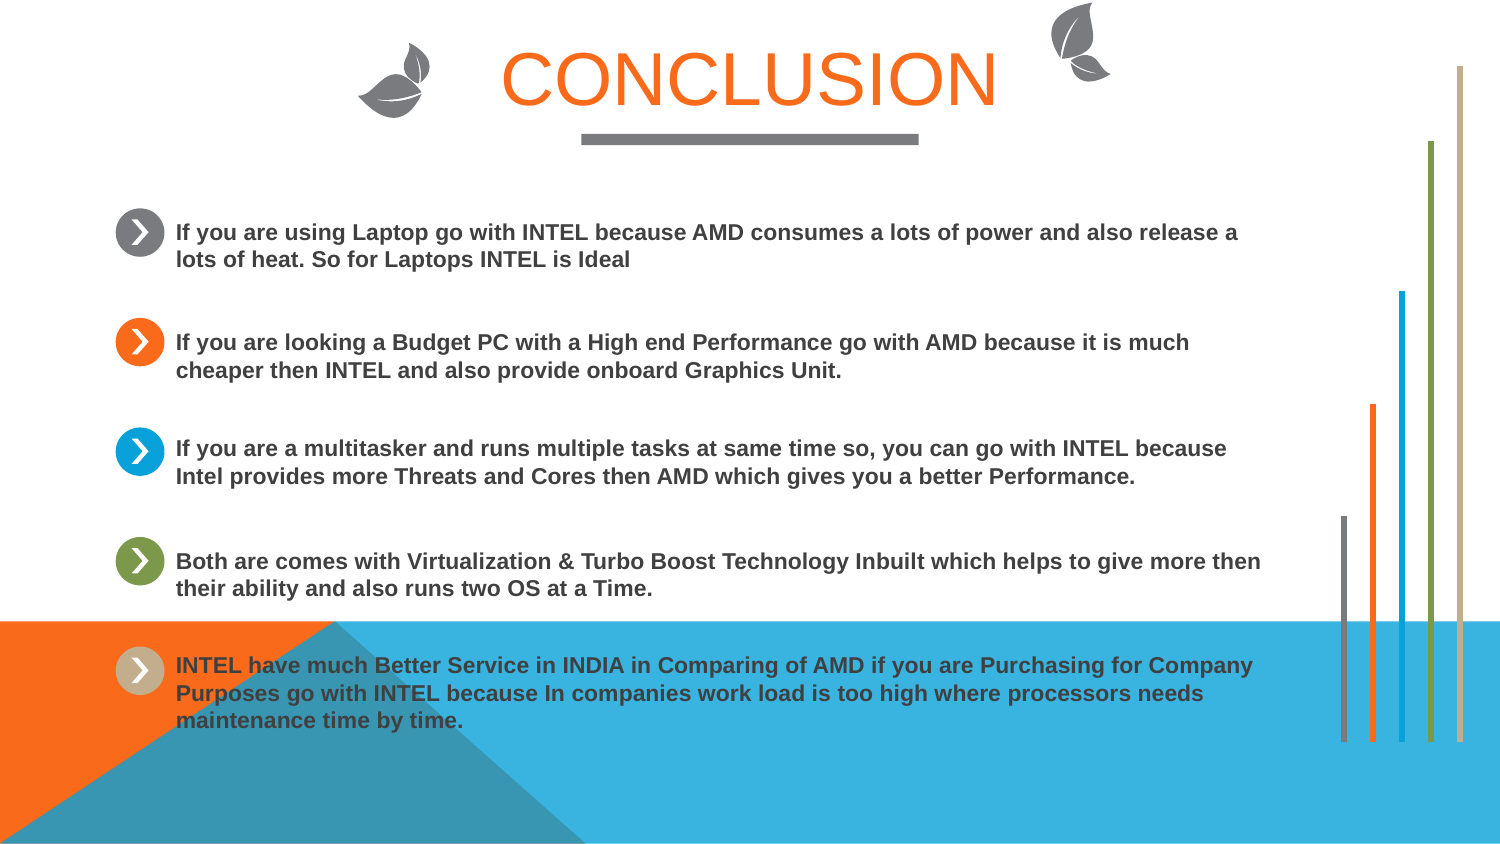

### Chart

| Category | Series 1 |
|---|---|
| Category 1 | 30.0 |
| Category 2 | 45.0 |
| Category 3 | 60.0 |
| Category 4 | 80.0 |
CONCLUSION

If you are using Laptop go with INTEL because AMD consumes a lots of power and also release a lots of heat. So for Laptops INTEL is Ideal

If you are looking a Budget PC with a High end Performance go with AMD because it is much cheaper then INTEL and also provide onboard Graphics Unit.

If you are a multitasker and runs multiple tasks at same time so, you can go with INTEL because Intel provides more Threats and Cores then AMD which gives you a better Performance.

Both are comes with Virtualization & Turbo Boost Technology Inbuilt which helps to give more then their ability and also runs two OS at a Time.
INTEL have much Better Service in INDIA in Comparing of AMD if you are Purchasing for Company Purposes go with INTEL because In companies work load is too high where processors needs maintenance time by time.